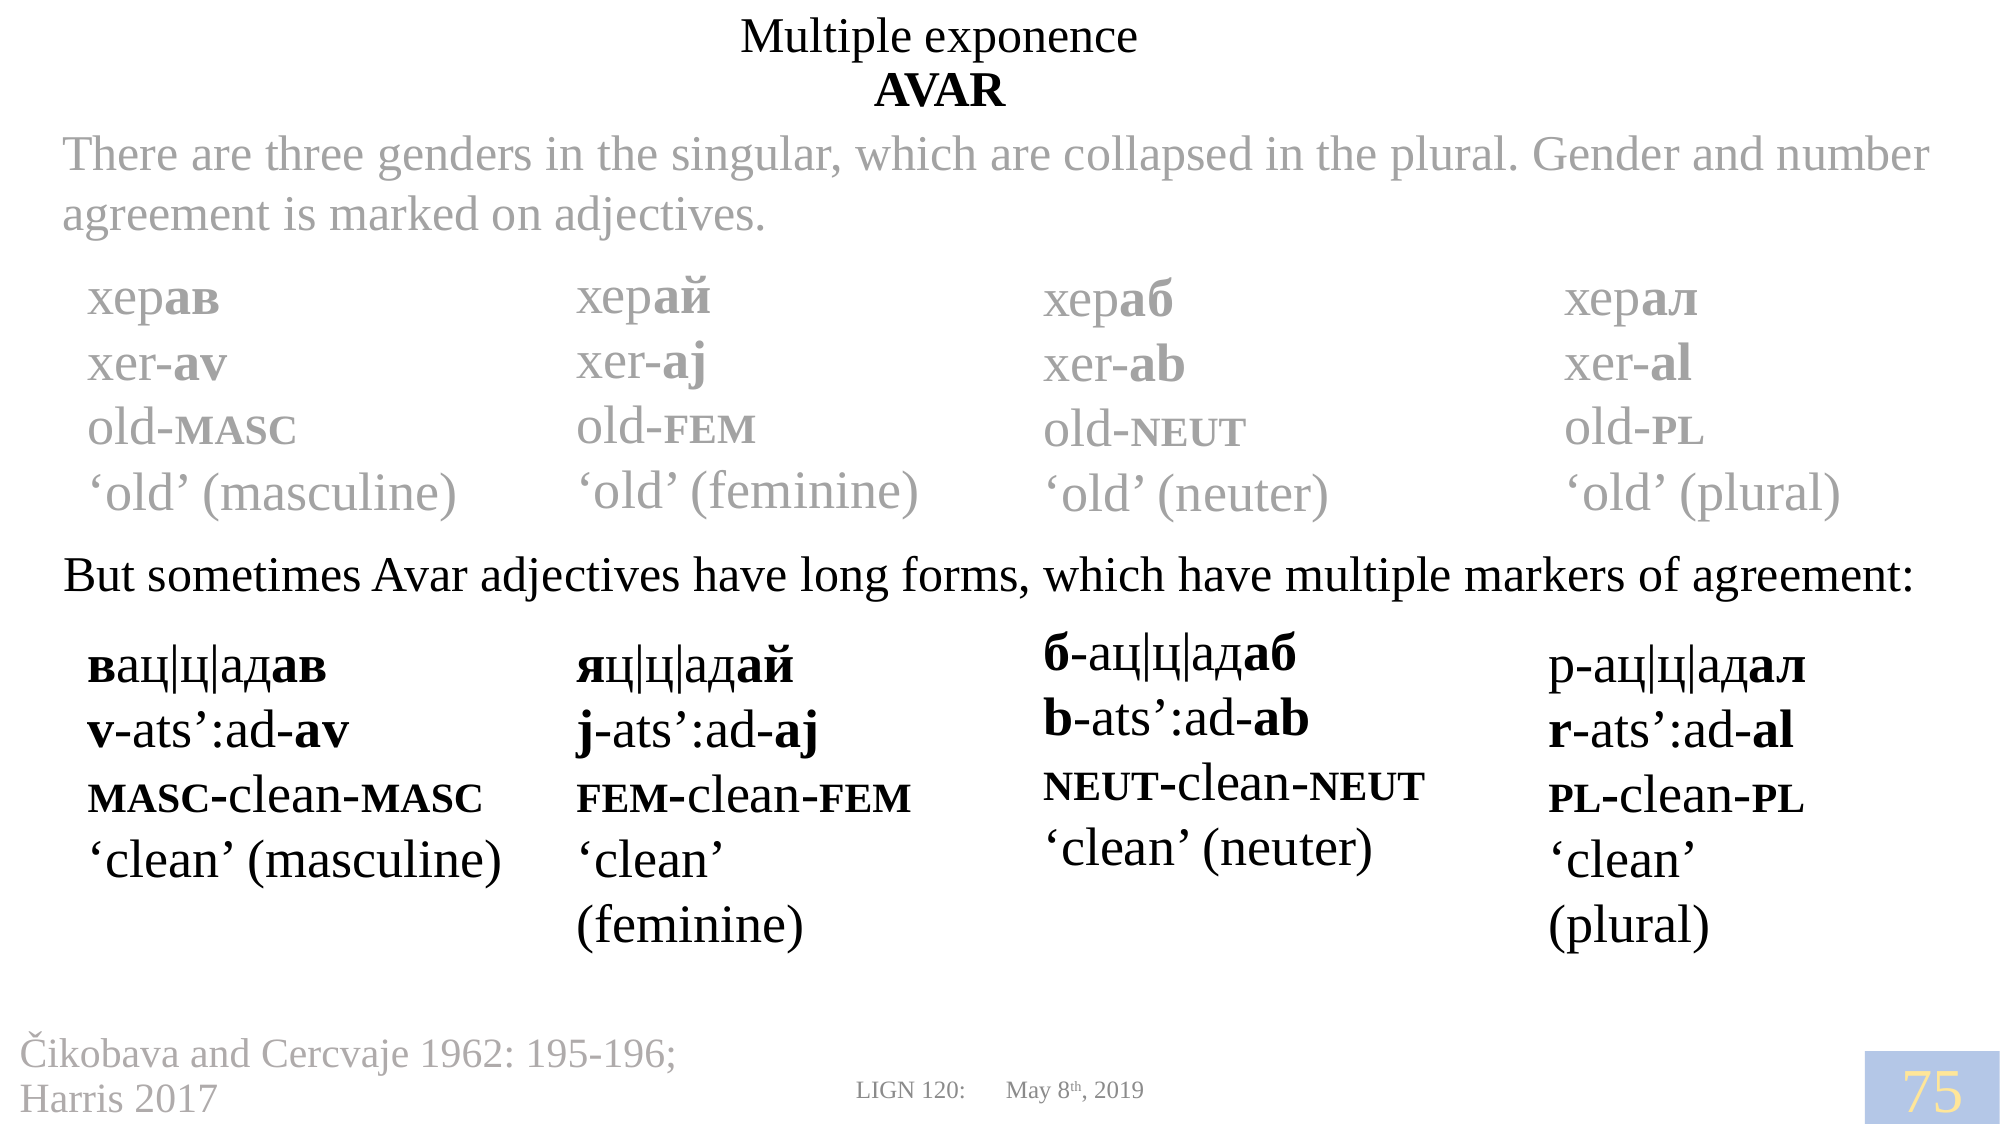

Multiple exponence
AVAR

There are three genders in the singular, which are collapsed in the plural. Gender and number agreement is marked on adjectives.
херай
xer-aj
old-FEM
‘old’ (feminine)
херав
xer-av
old-MASC
‘old’ (masculine)
херал
xer-al
old-PL
‘old’ (plural)
хераб
xer-ab
old-NEUT
‘old’ (neuter)
But sometimes Avar adjectives have long forms, which have multiple markers of agreement:
б-ац|ц|адаб
b-ats’:ad-ab
NEUT-clean-NEUT
‘clean’ (neuter)
яц|ц|адай
j-ats’:ad-aj
FEM-clean-FEM
‘clean’ (feminine)
р-ац|ц|адал
r-ats’:ad-al
PL-clean-PL
‘clean’ (plural)
вац|ц|адав
v-ats’:ad-av
MASC-clean-MASC
‘clean’ (masculine)
Čikobava and Cercvaje 1962: 195-196; Harris 2017
75
LIGN 120:	May 8th, 2019